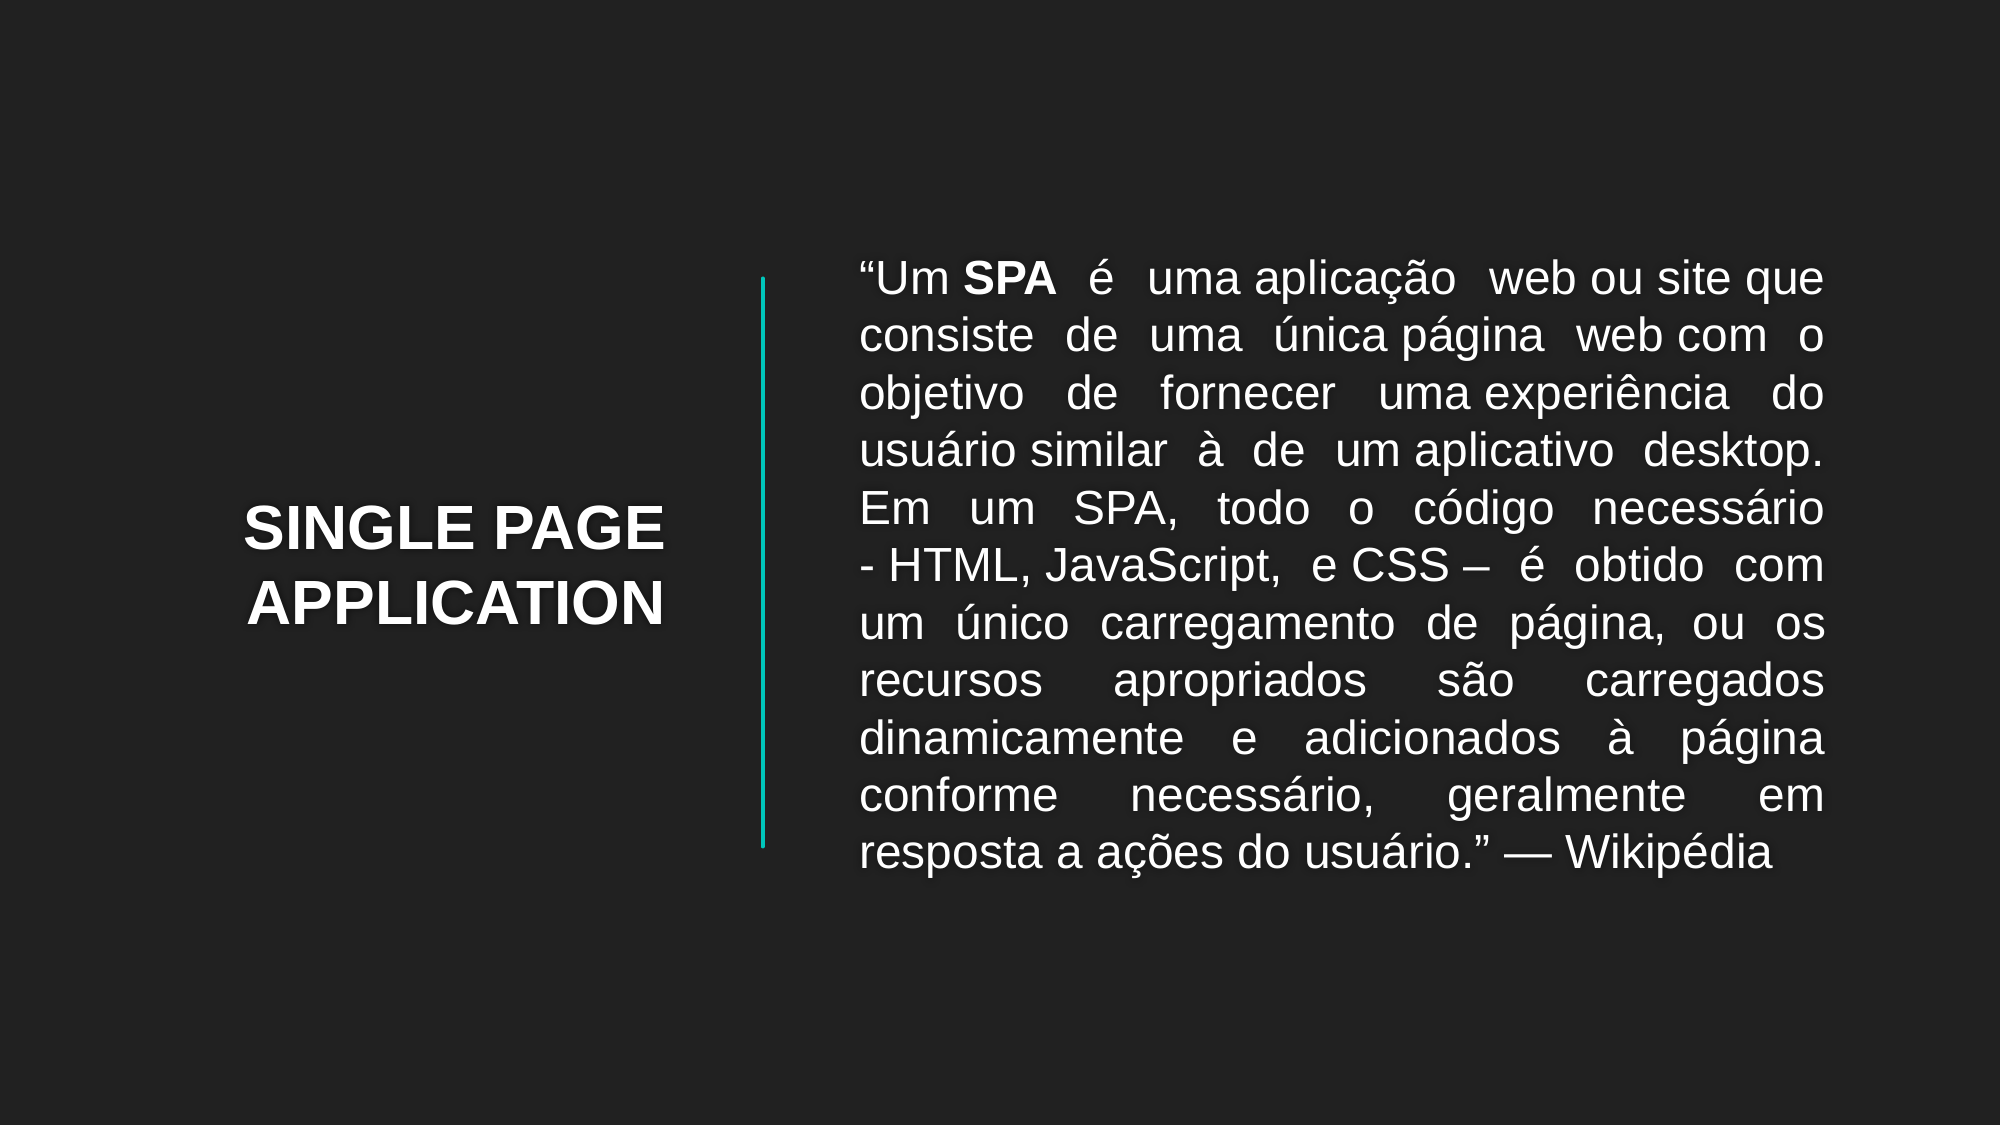

“Um SPA é uma aplicação web ou site que consiste de uma única página web com o objetivo de fornecer uma experiência do usuário similar à de um aplicativo desktop. Em um SPA, todo o código necessário - HTML, JavaScript, e CSS – é obtido com um único carregamento de página, ou os recursos apropriados são carregados dinamicamente e adicionados à página conforme necessário, geralmente em resposta a ações do usuário.” — Wikipédia
# SINGLE PAGE APPLICATION